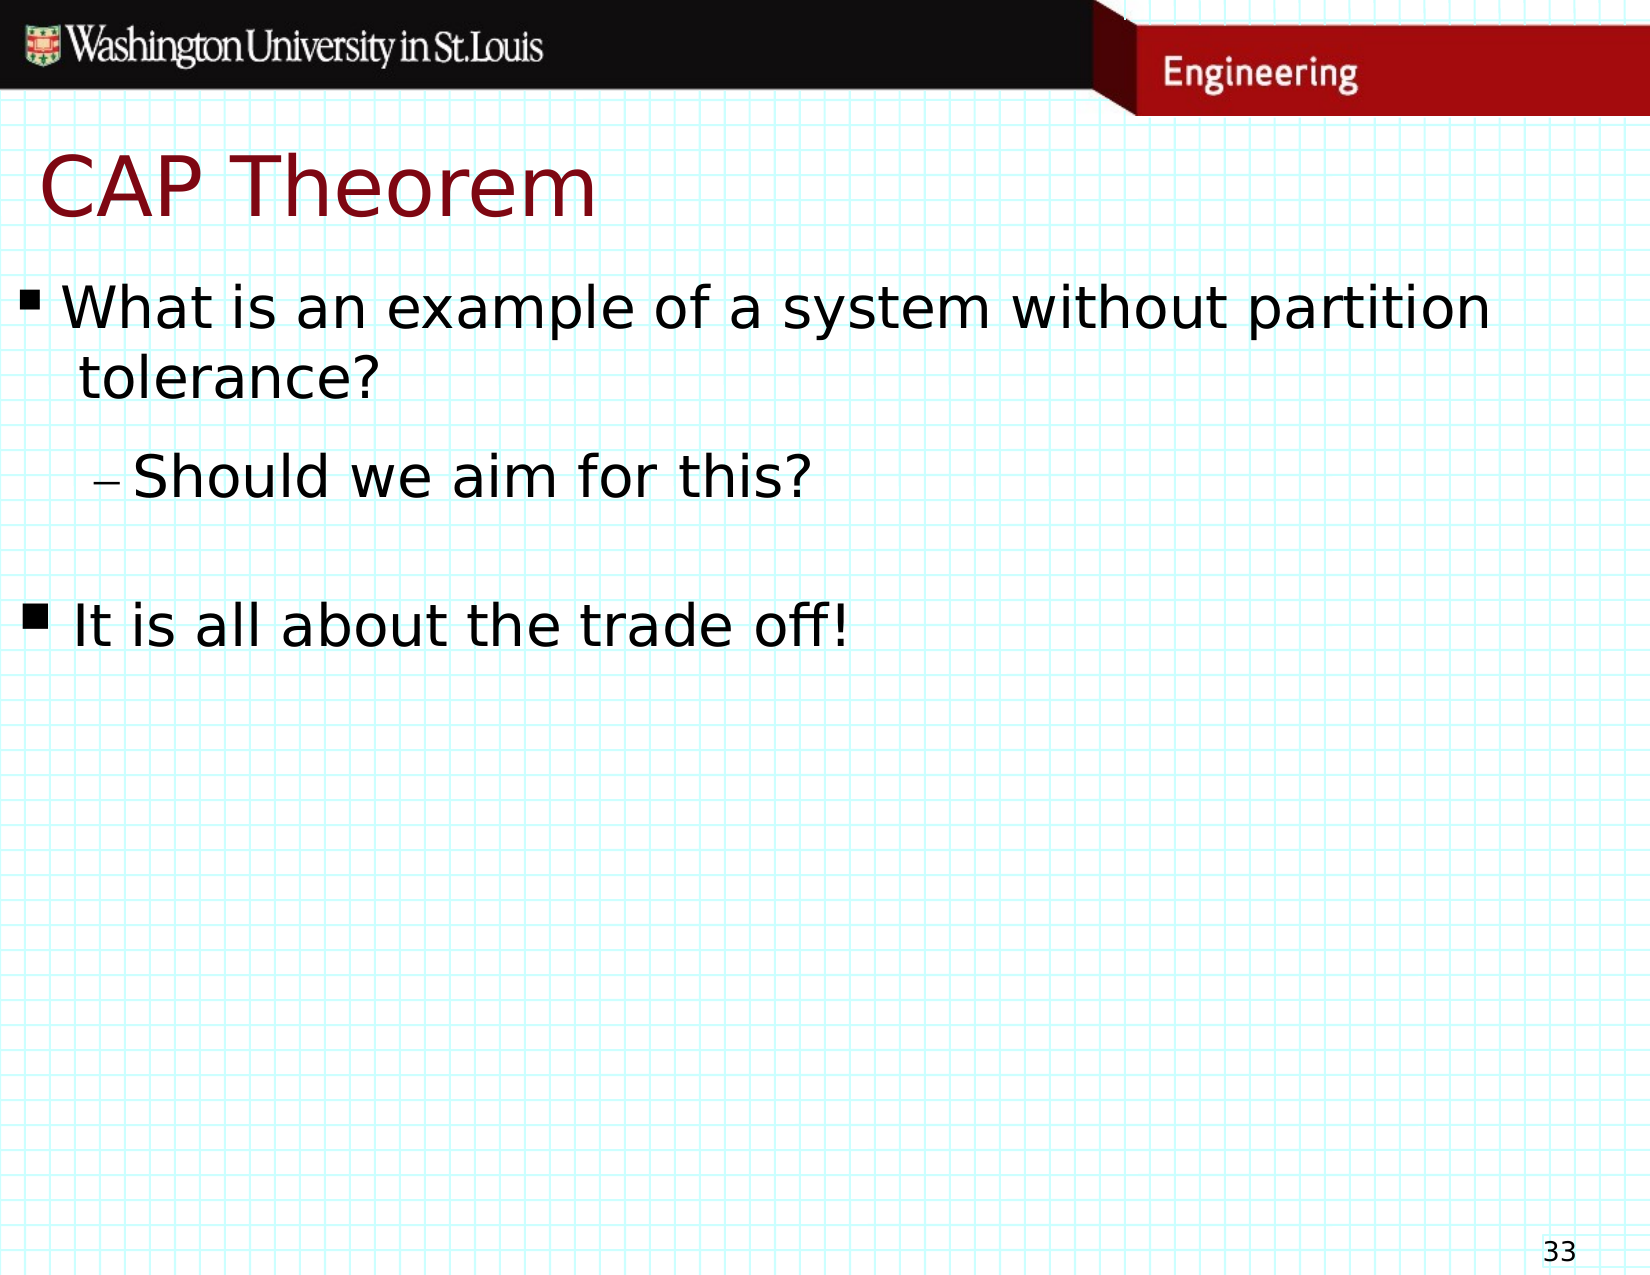

# CAP Theorem

What is an example of a system without partition  tolerance?
– Should we aim for this?

It is all about the trade off!

33